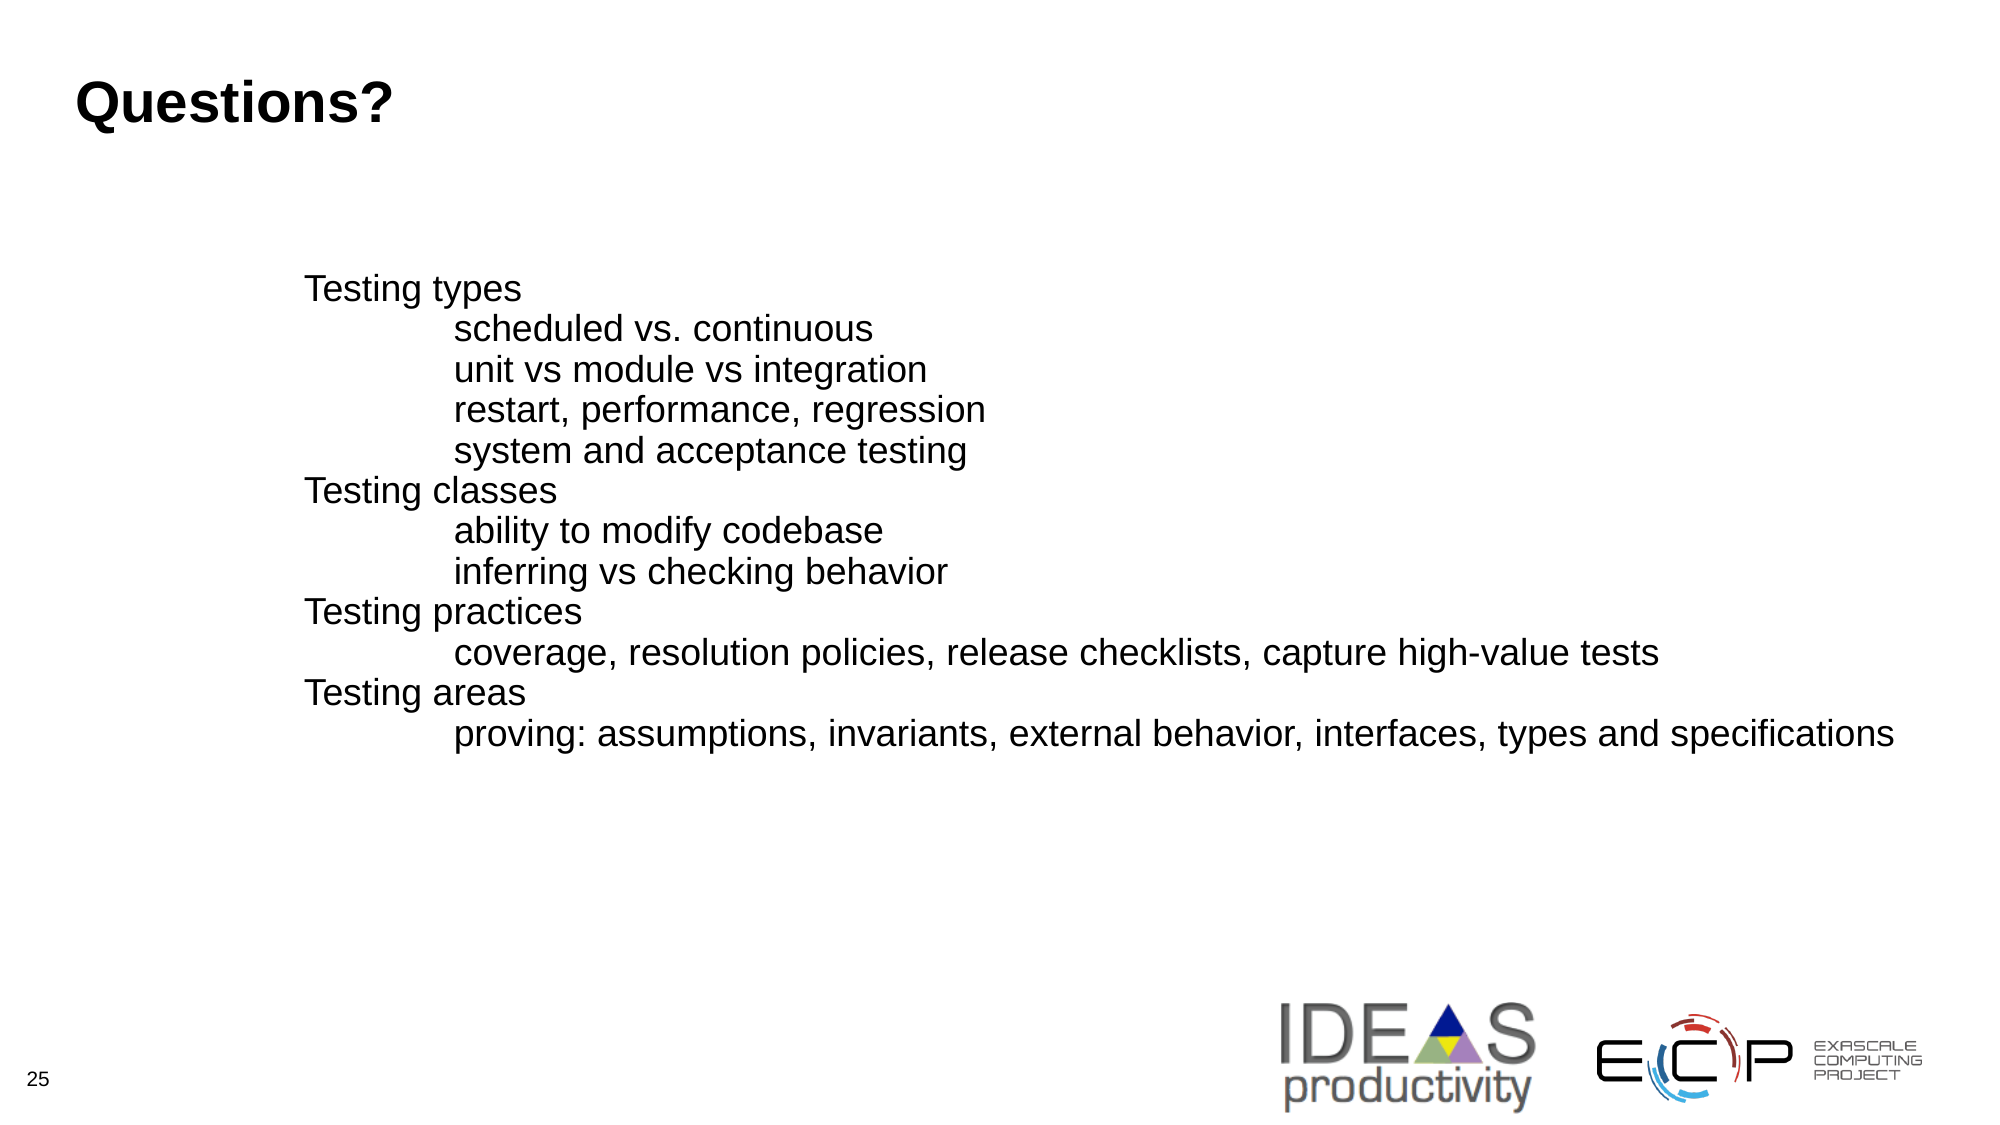

# Questions?
Testing types
	scheduled vs. continuous
	unit vs module vs integration
	restart, performance, regression
	system and acceptance testing
Testing classes
	ability to modify codebase
	inferring vs checking behavior
Testing practices
	coverage, resolution policies, release checklists, capture high-value tests
Testing areas
	proving: assumptions, invariants, external behavior, interfaces, types and specifications